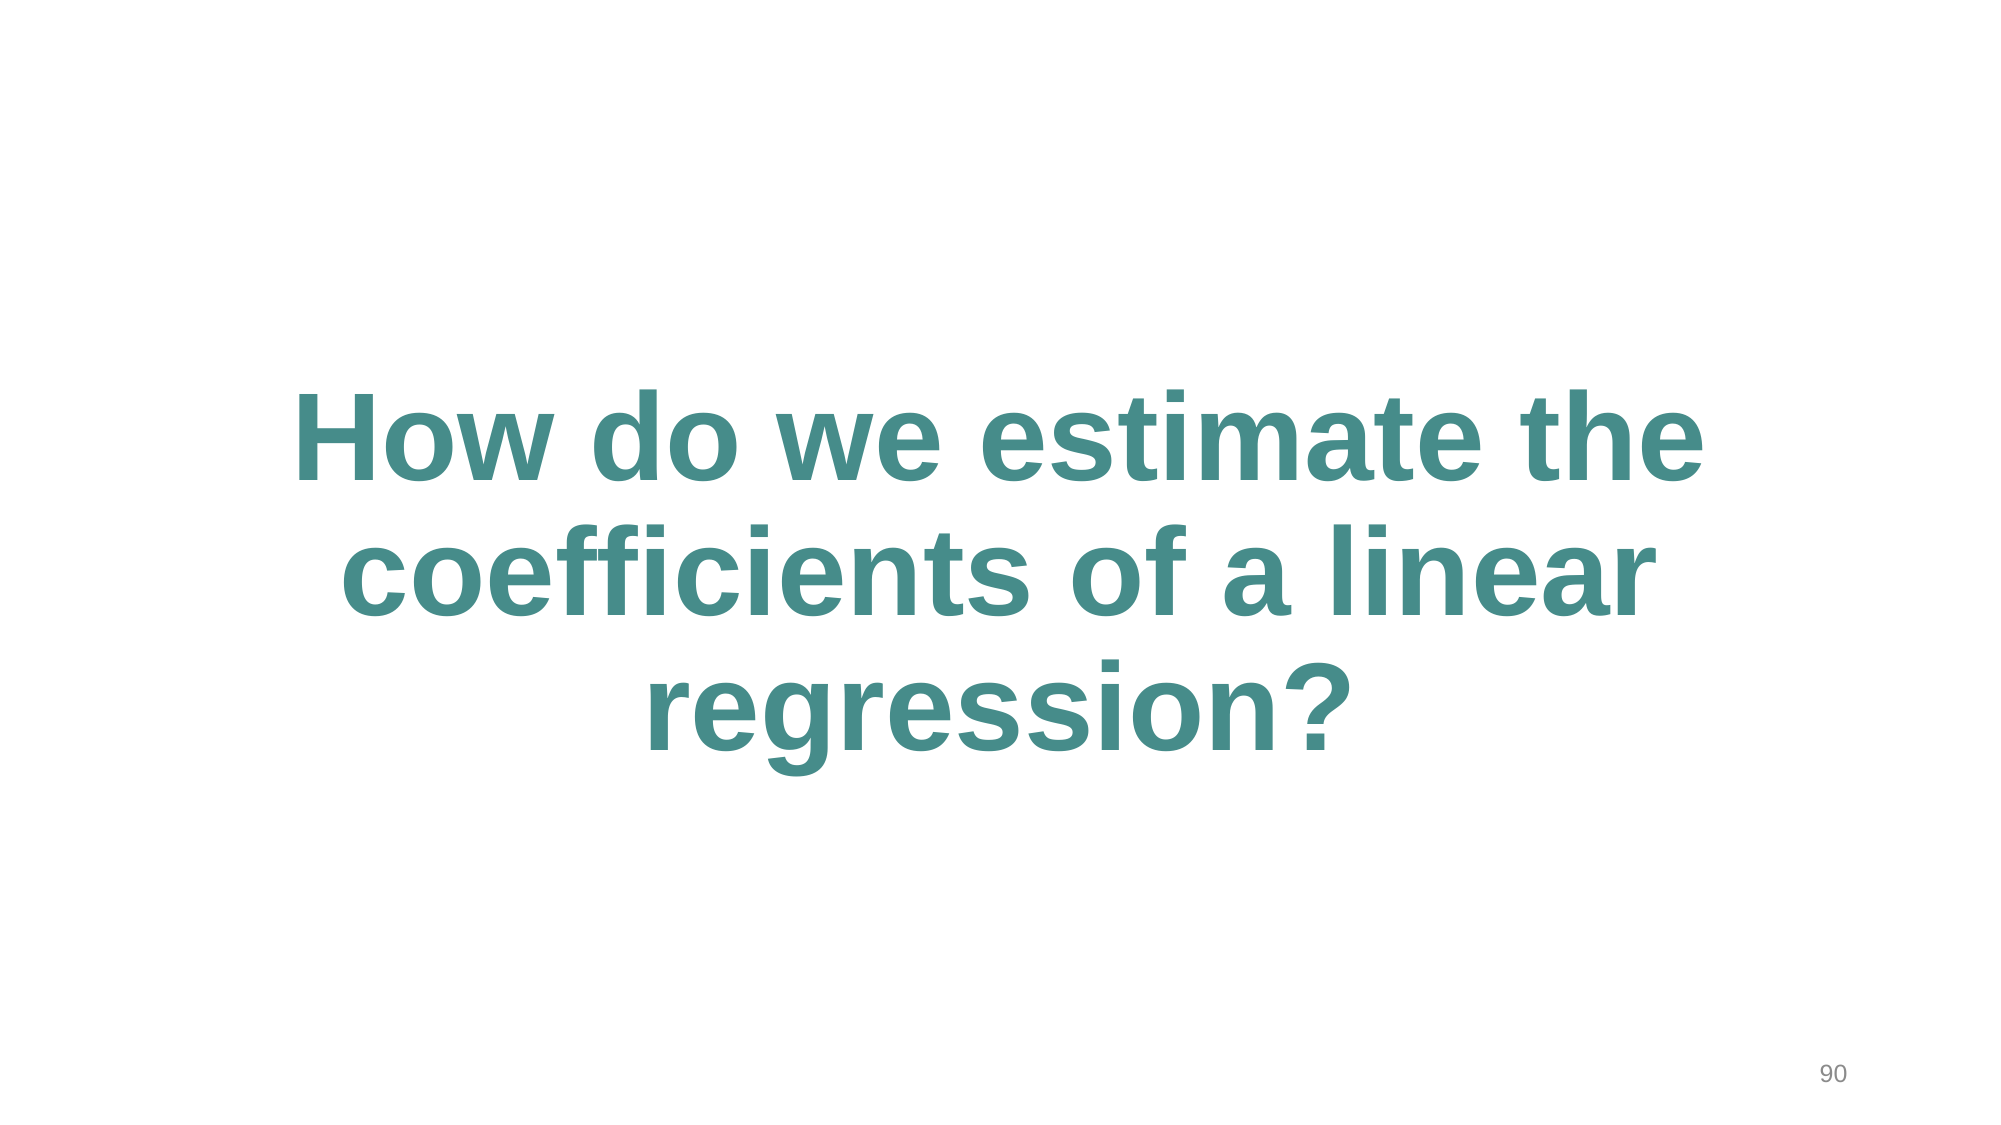

# How do we estimate the coefficients of a linear regression?
90